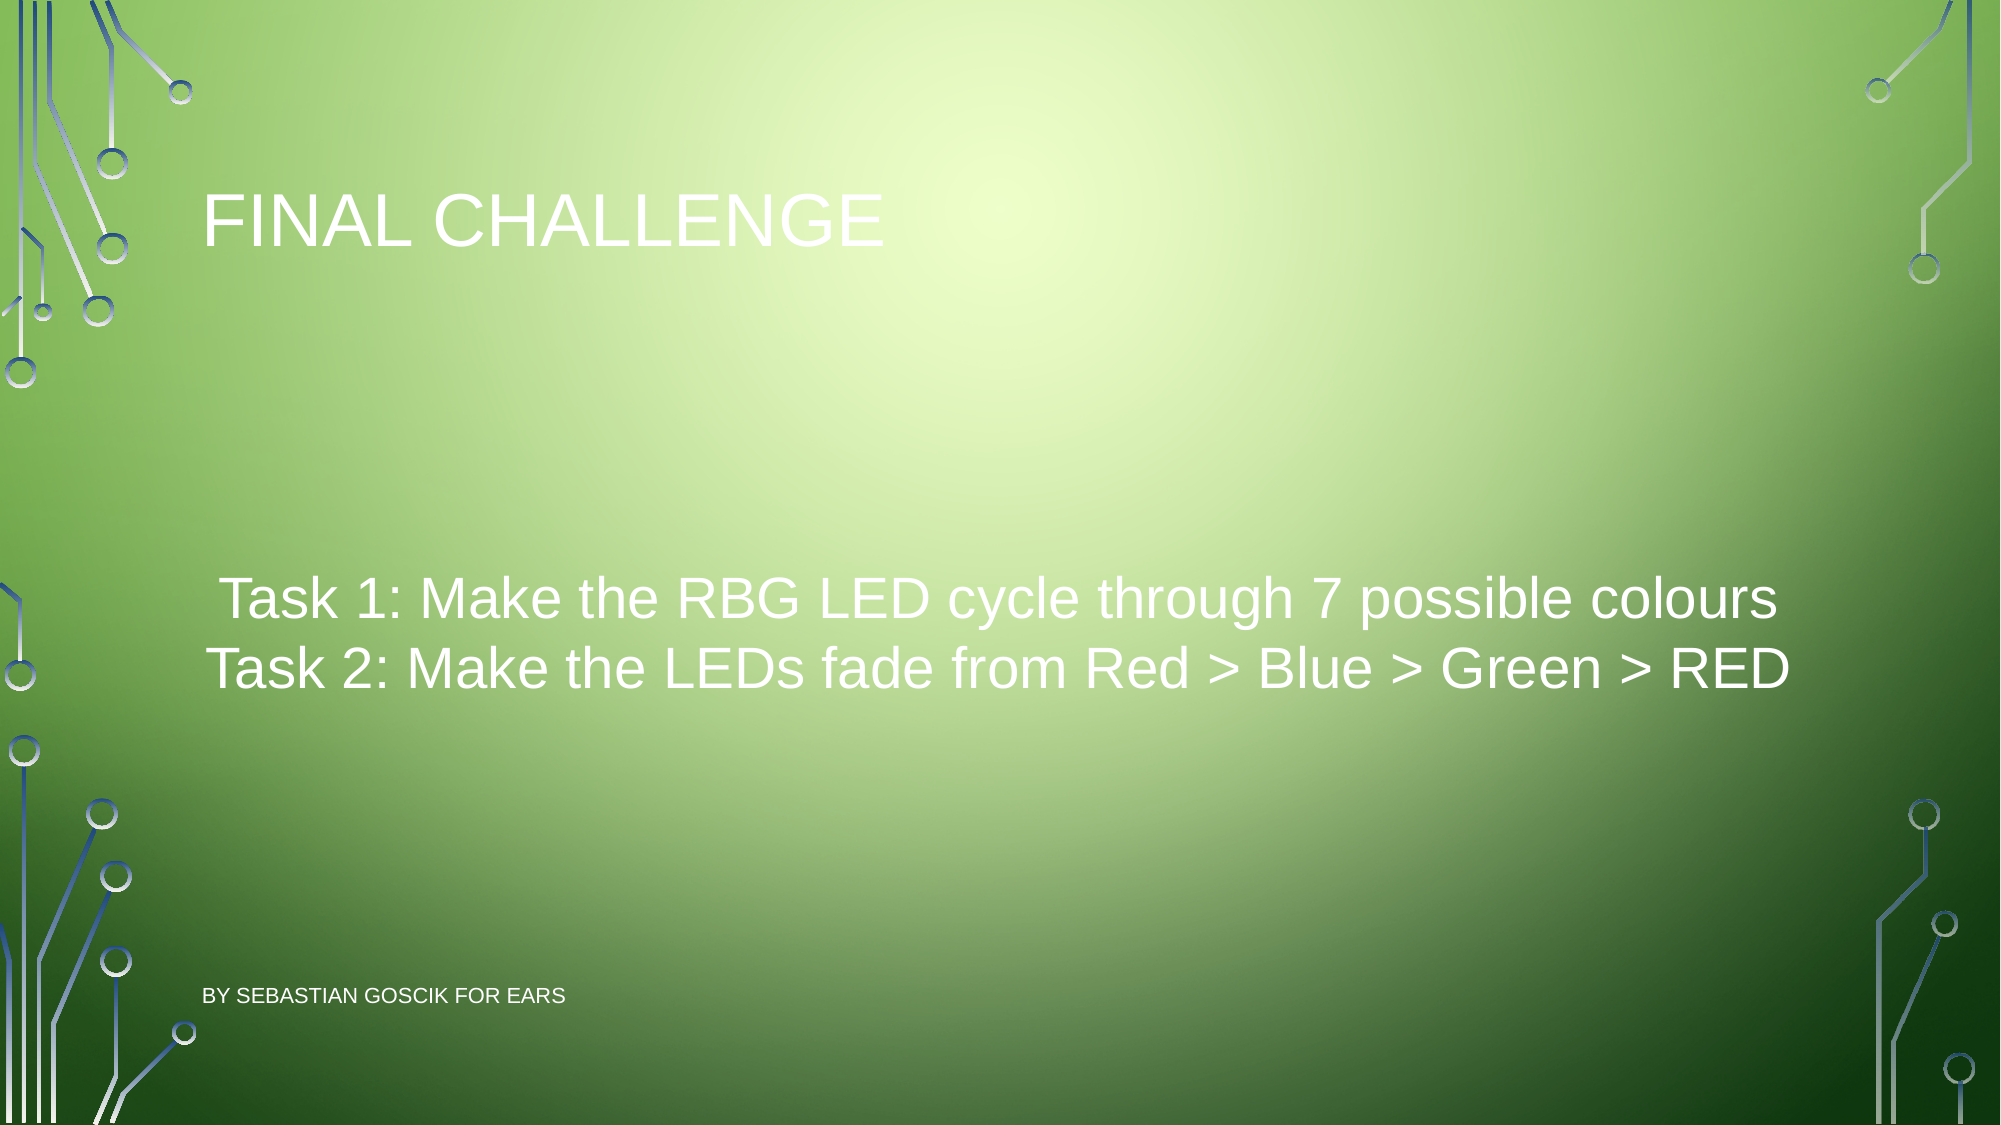

Final Challenge
Task 1: Make the RBG LED cycle through 7 possible colours
Task 2: Make the LEDs fade from Red > Blue > Green > RED
By Sebastian Goscik for EARS